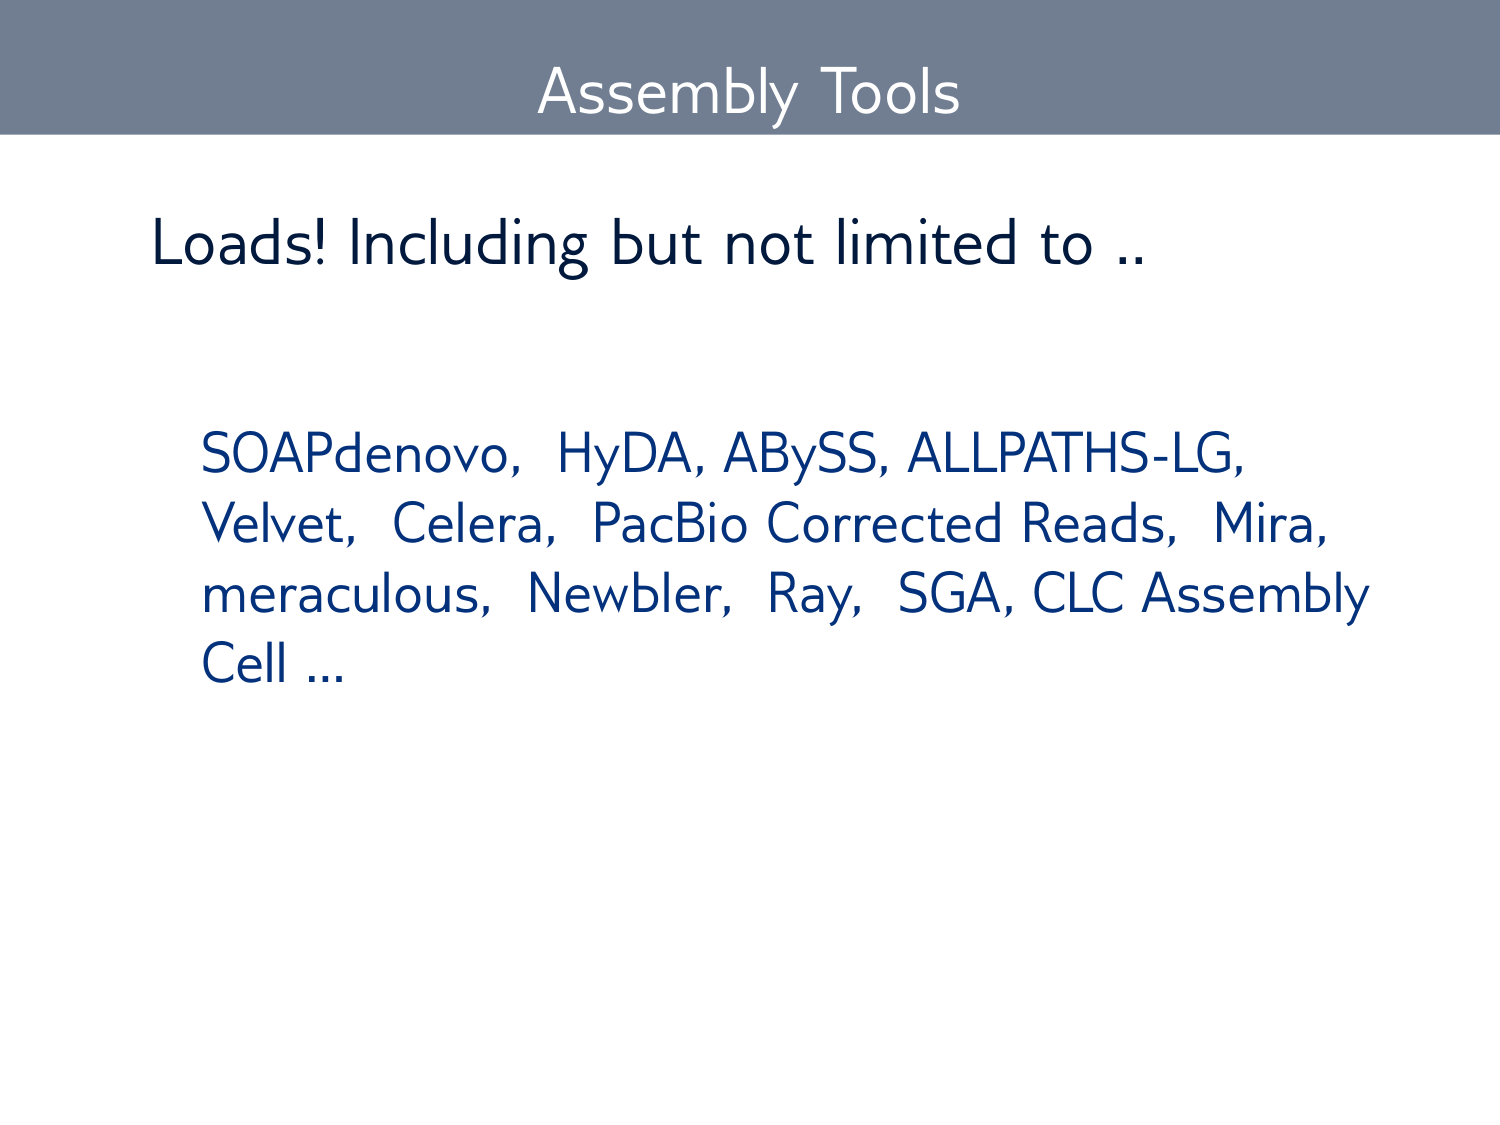

Assembly Tools
Loads! Including but not limited to ..
SOAPdenovo,  HyDA, ABySS, ALLPATHS-LG, Velvet,  Celera,  PacBio Corrected Reads,  Mira, meraculous,  Newbler,  Ray,  SGA, CLC Assembly Cell …